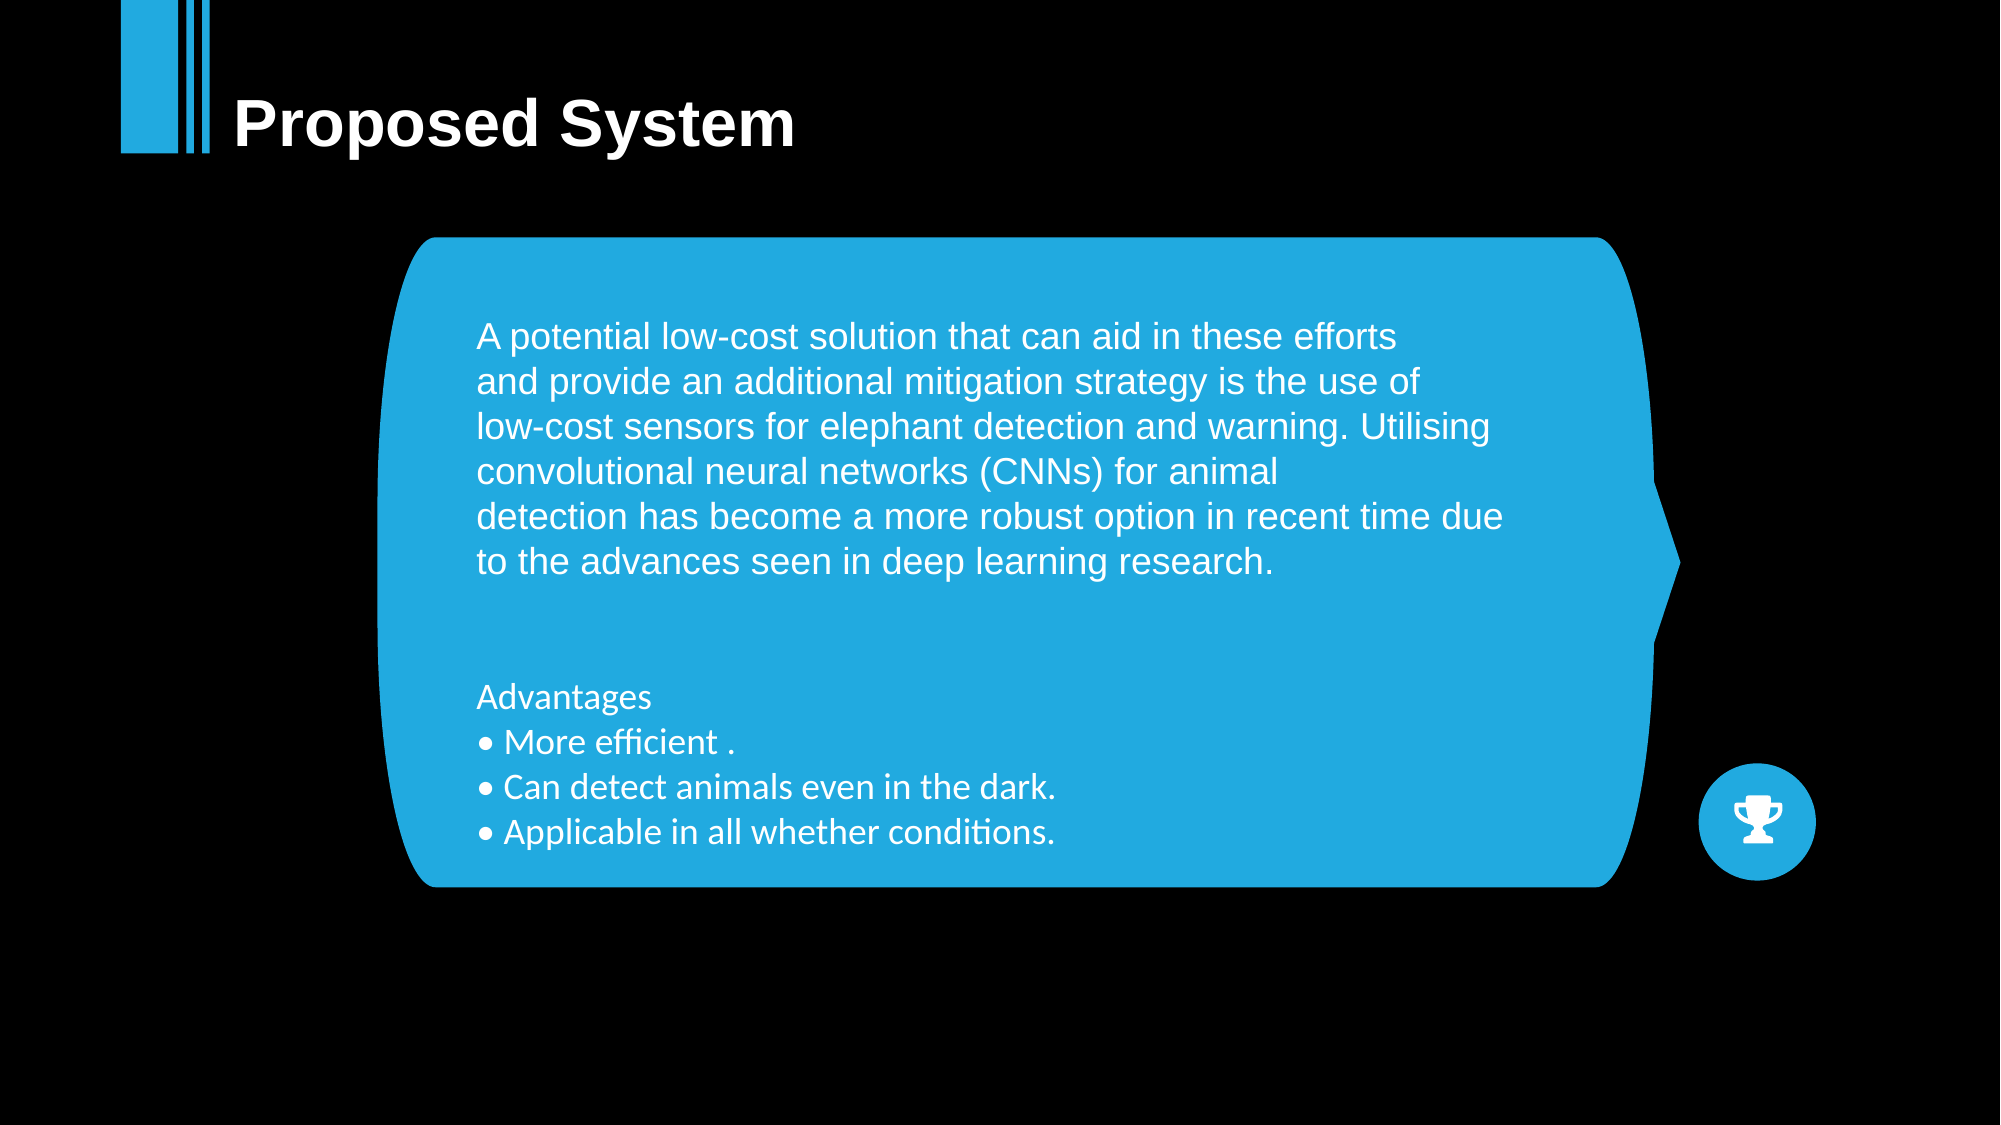

Proposed System

A potential low-cost solution that can aid in these efforts
and provide an additional mitigation strategy is the use of
low-cost sensors for elephant detection and warning. Utilising convolutional neural networks (CNNs) for animal
detection has become a more robust option in recent time due
to the advances seen in deep learning research.

Advantages
• More efficient .
• Can detect animals even in the dark.
• Applicable in all whether conditions.